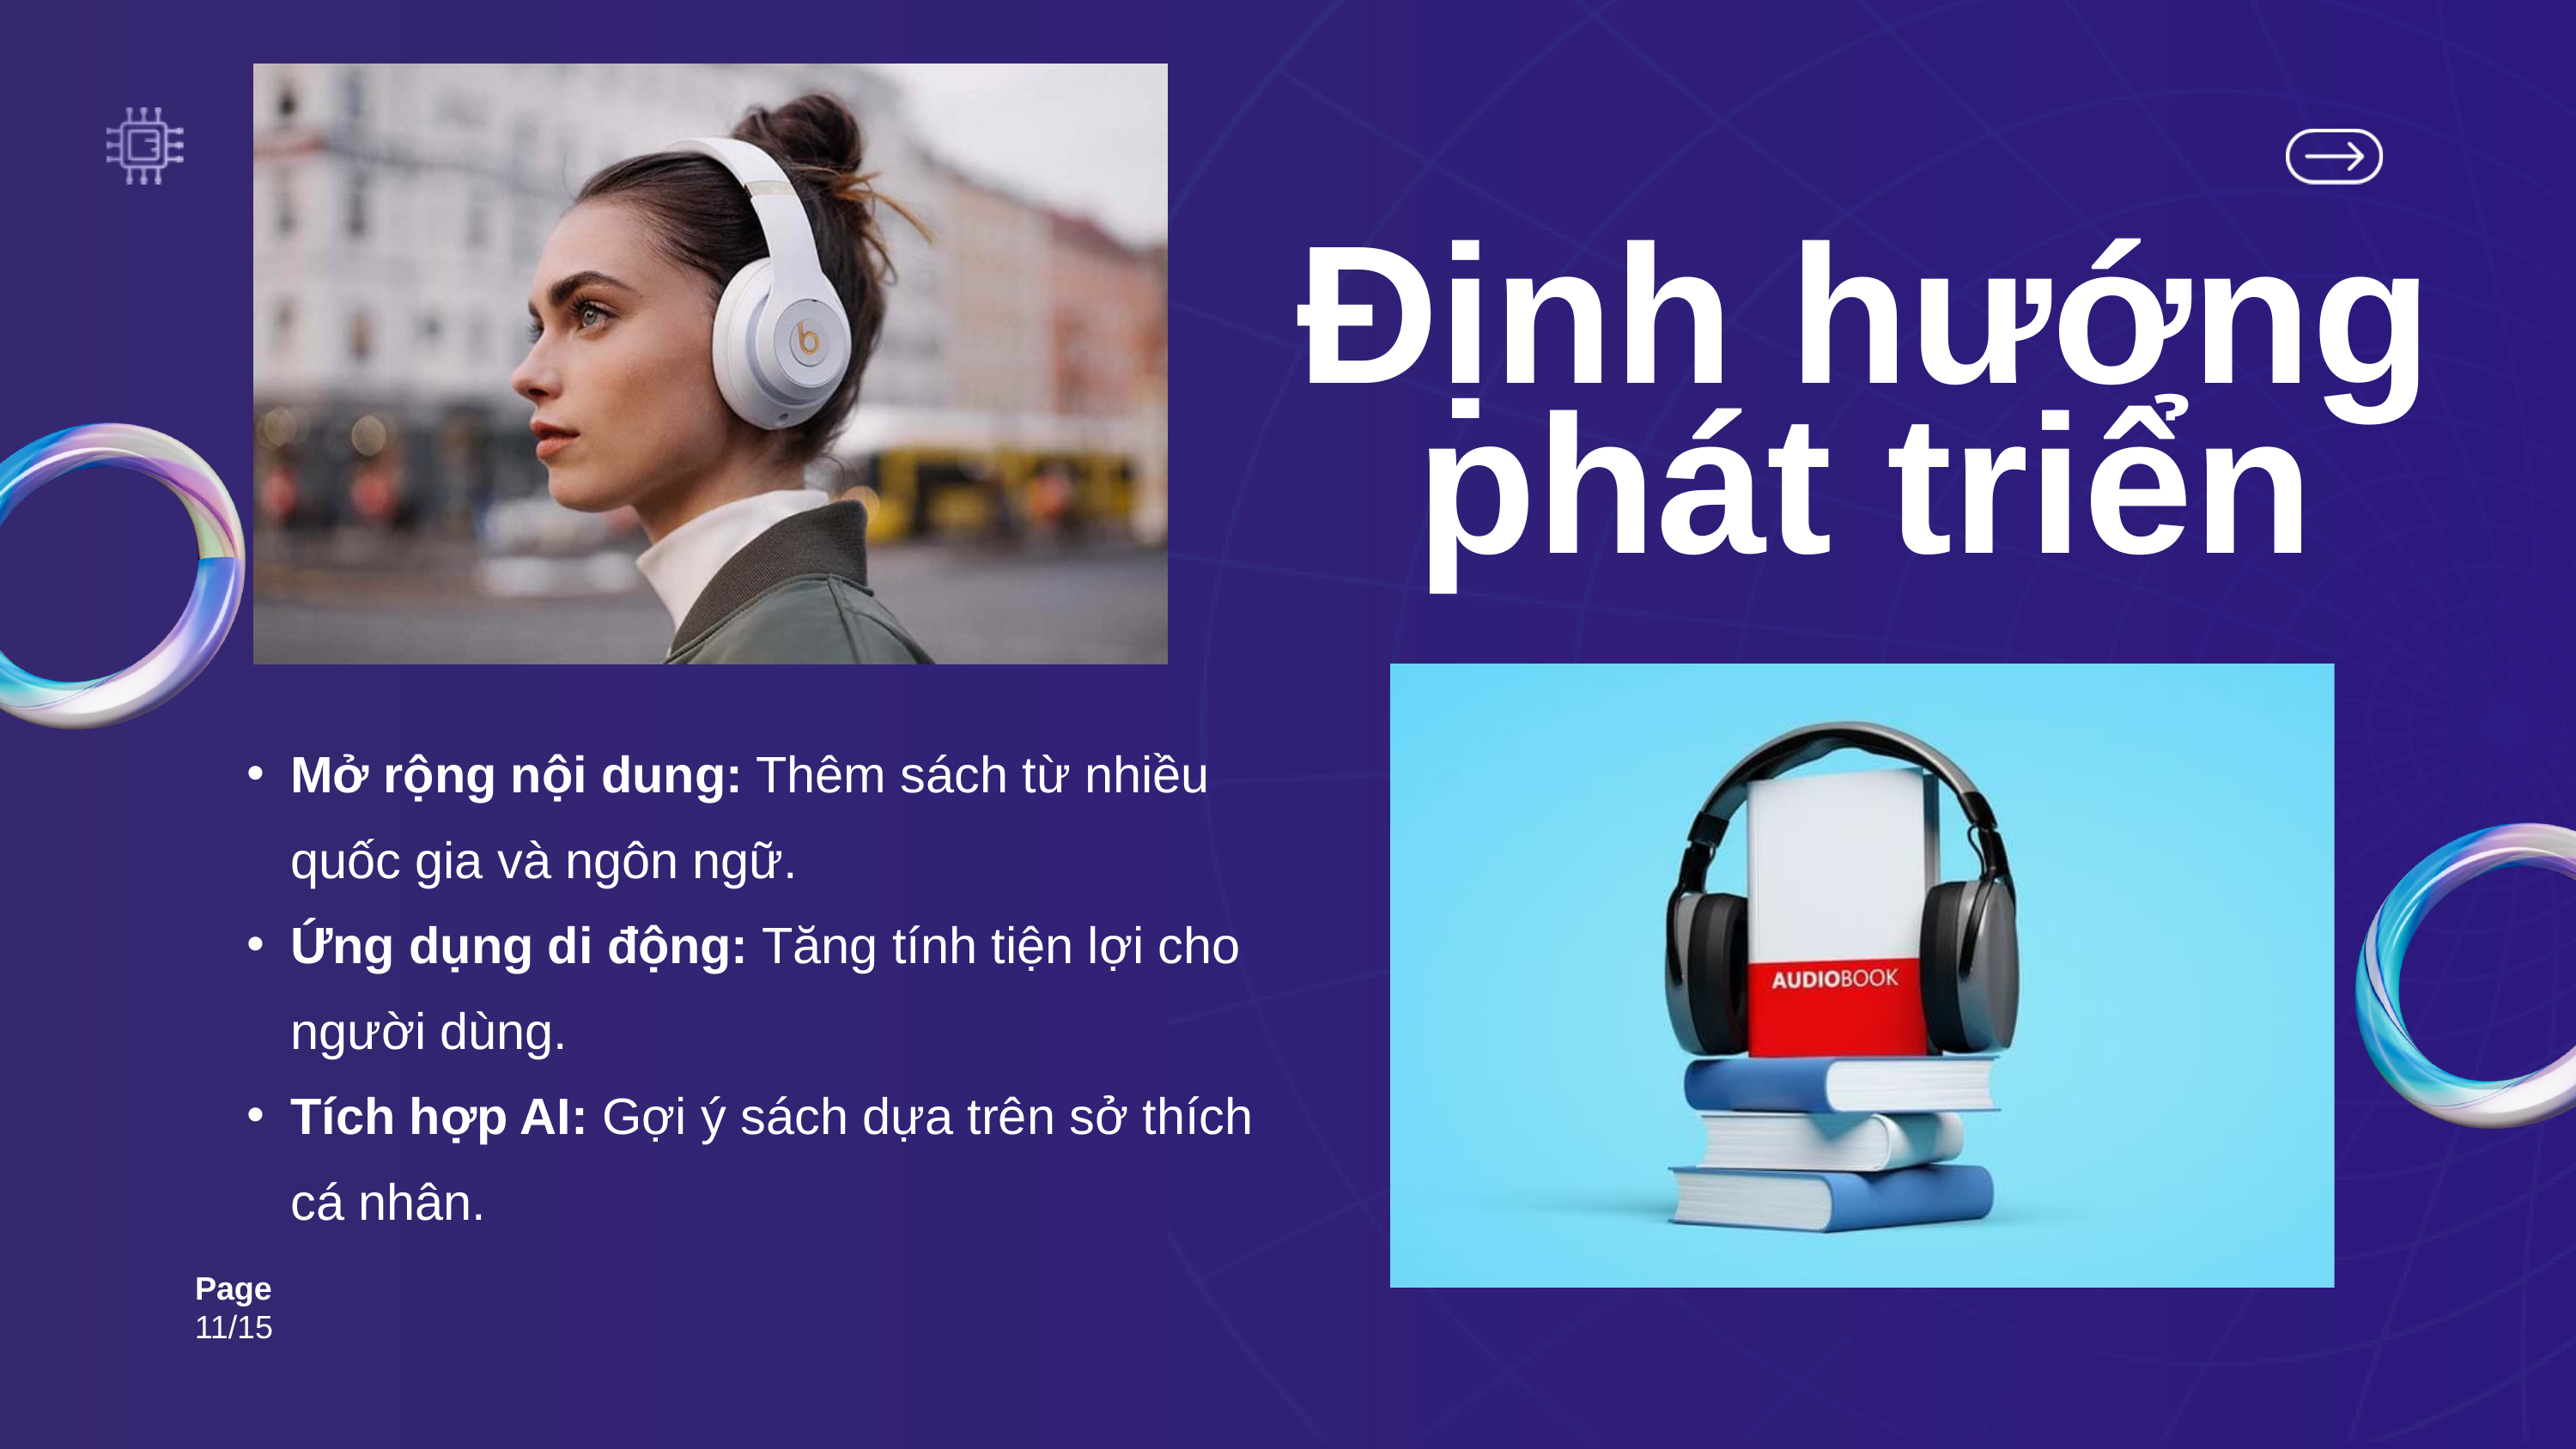

Định hướng phát triển

Mở rộng nội dung: Thêm sách từ nhiều quốc gia và ngôn ngữ.
Ứng dụng di động: Tăng tính tiện lợi cho người dùng.
Tích hợp AI: Gợi ý sách dựa trên sở thích cá nhân.

Page
11/15